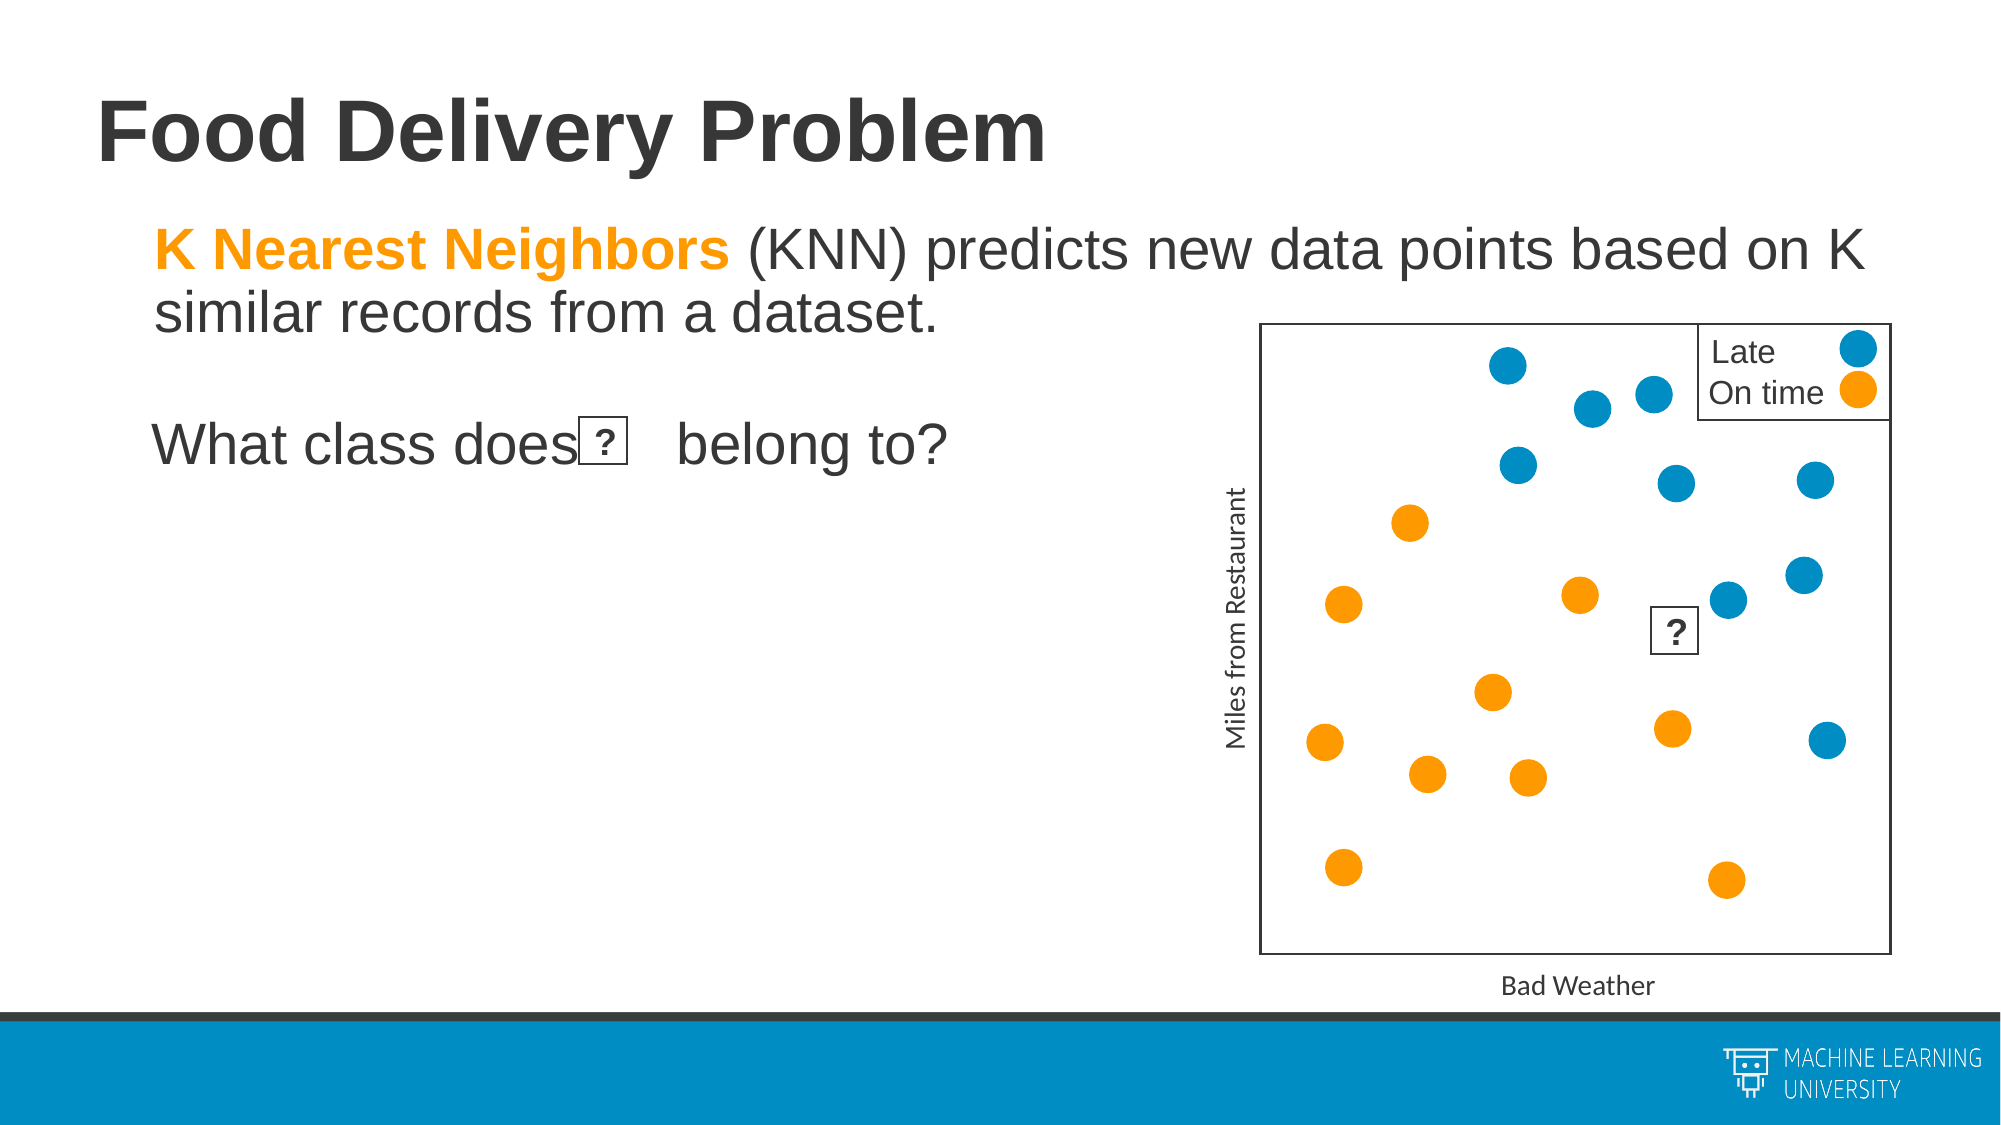

# Food Delivery Problem
K Nearest Neighbors (KNN) predicts new data points based on K similar records from a dataset.

Late

On time

What class does      belong to?
?

Miles from Restaurant
?

Bad Weather